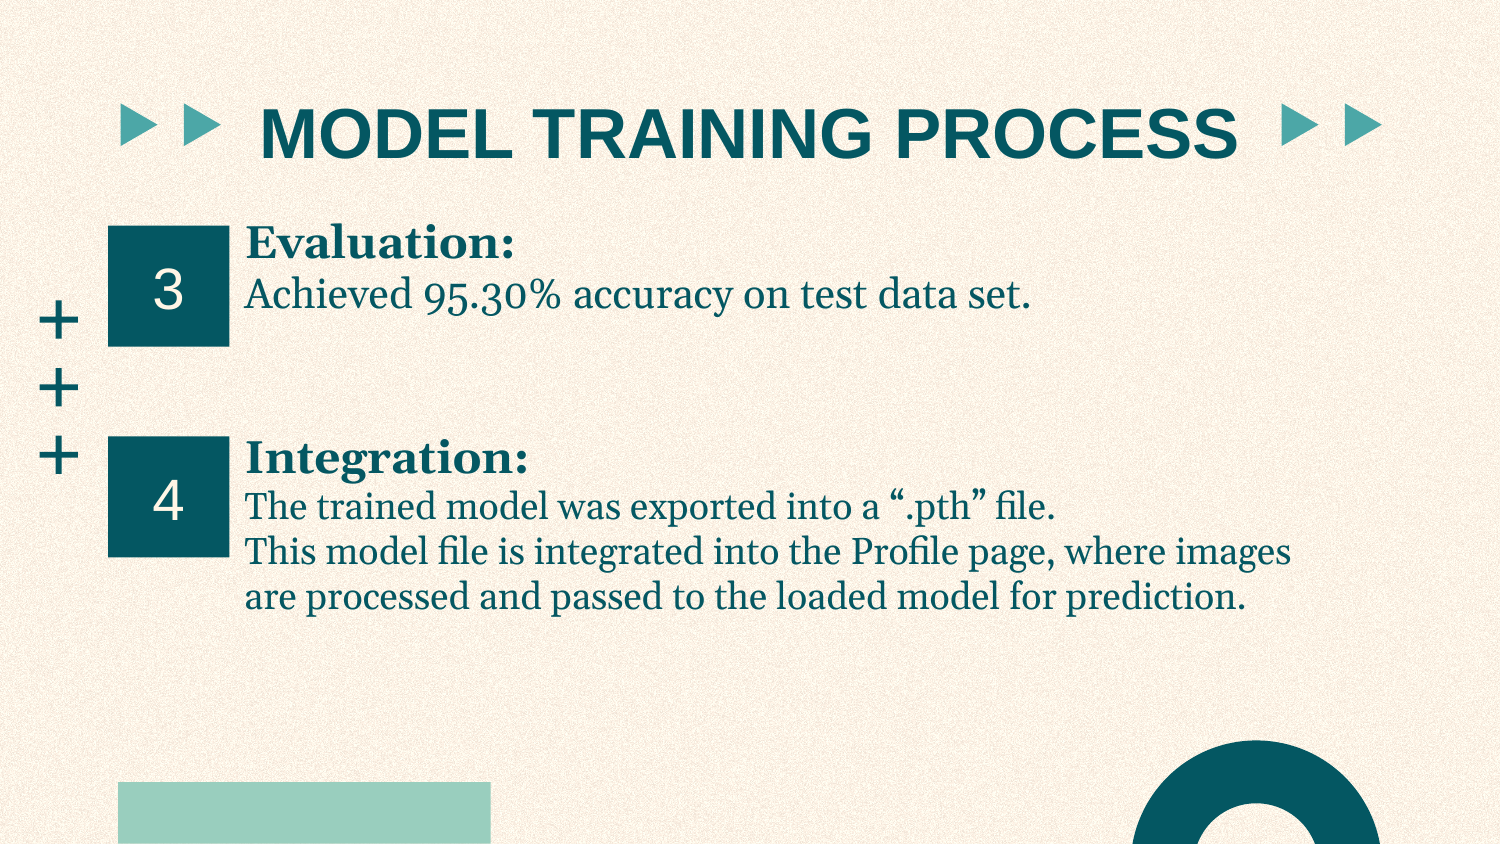

# MODEL TRAINING PROCESS

Evaluation:
Achieved 95.30% accuracy on test data set.

Integration:
The trained model was exported into a “.pth” file.
This model file is integrated into the Profile page, where images are processed and passed to the loaded model for prediction.
3
4